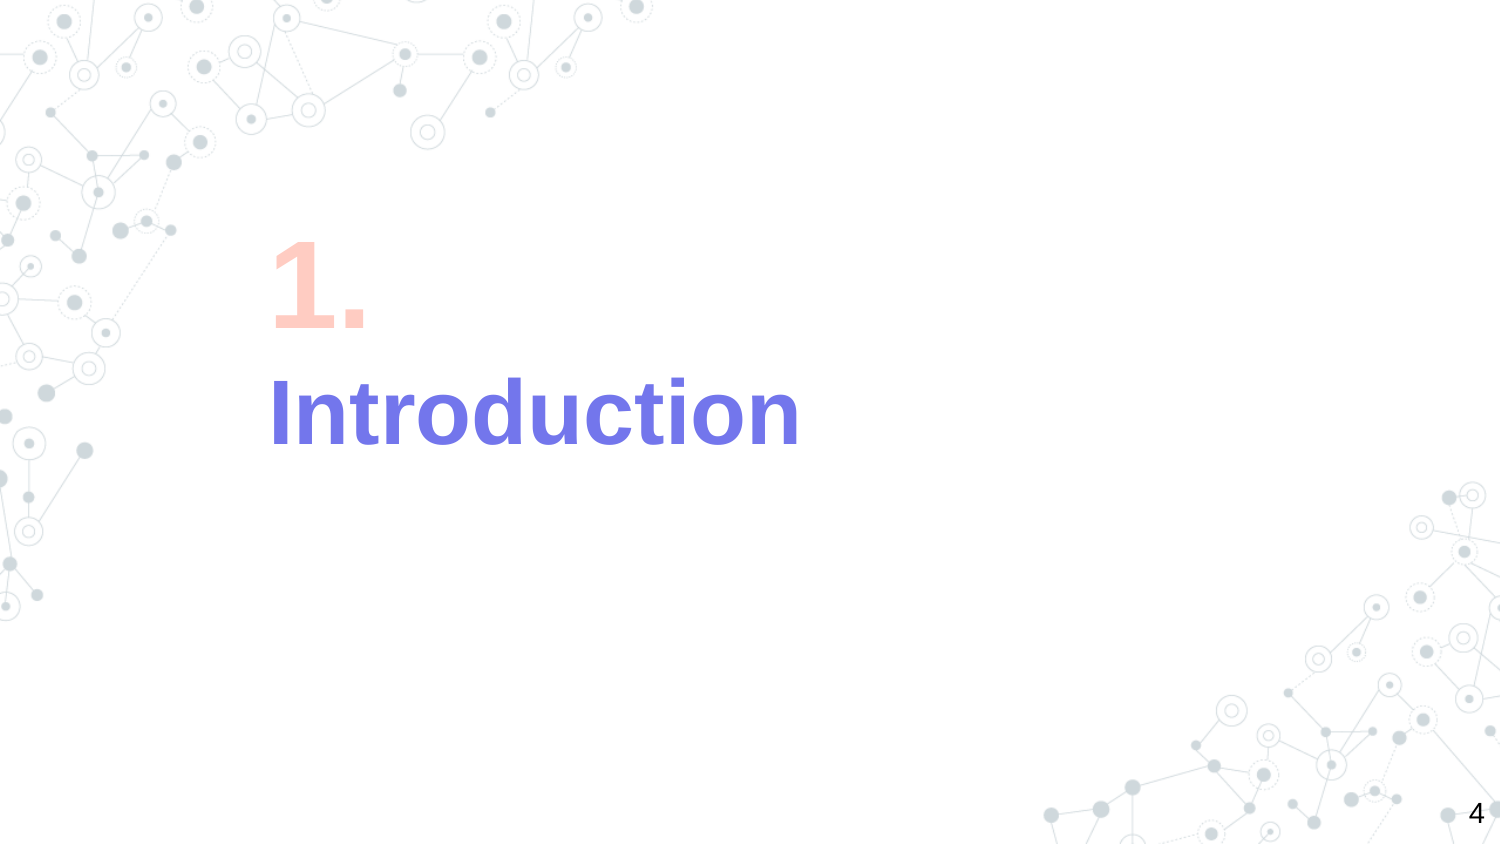

# 1.
Introduction
Let’s start get started!!
4